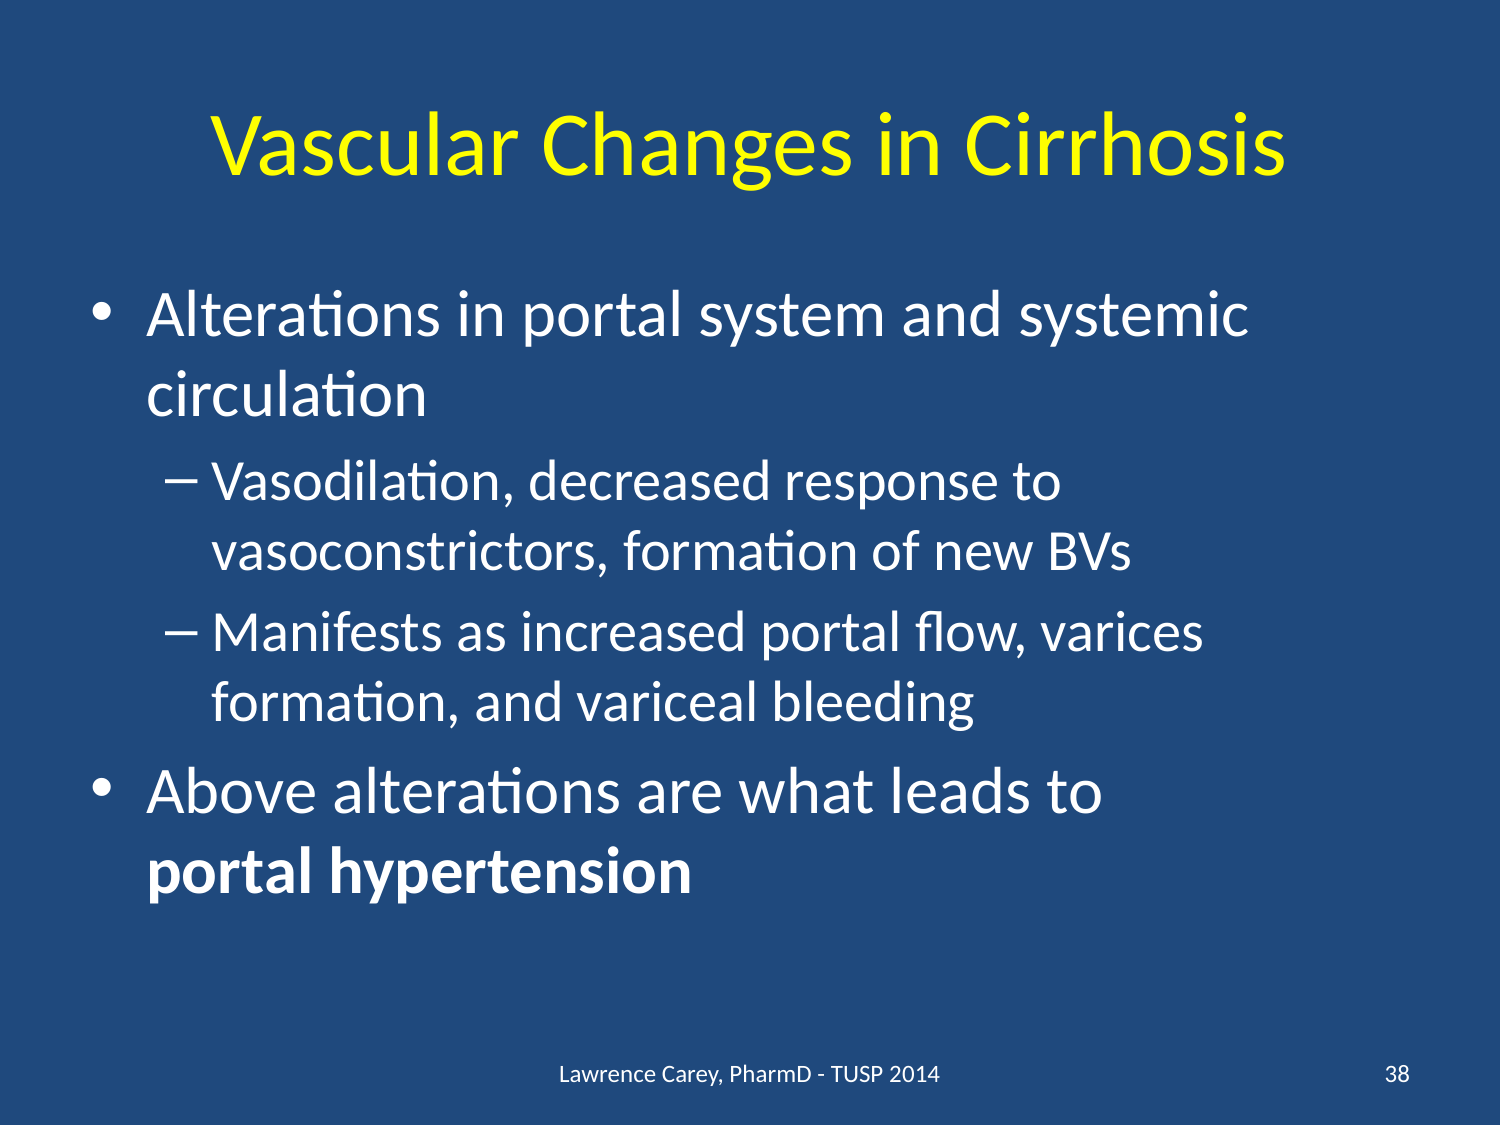

# Vascular Changes in Cirrhosis
Alterations in portal system and systemic circulation
Vasodilation, decreased response to vasoconstrictors, formation of new BVs
Manifests as increased portal flow, varices formation, and variceal bleeding
Above alterations are what leads to                   portal hypertension
Lawrence Carey, PharmD - TUSP 2014
38